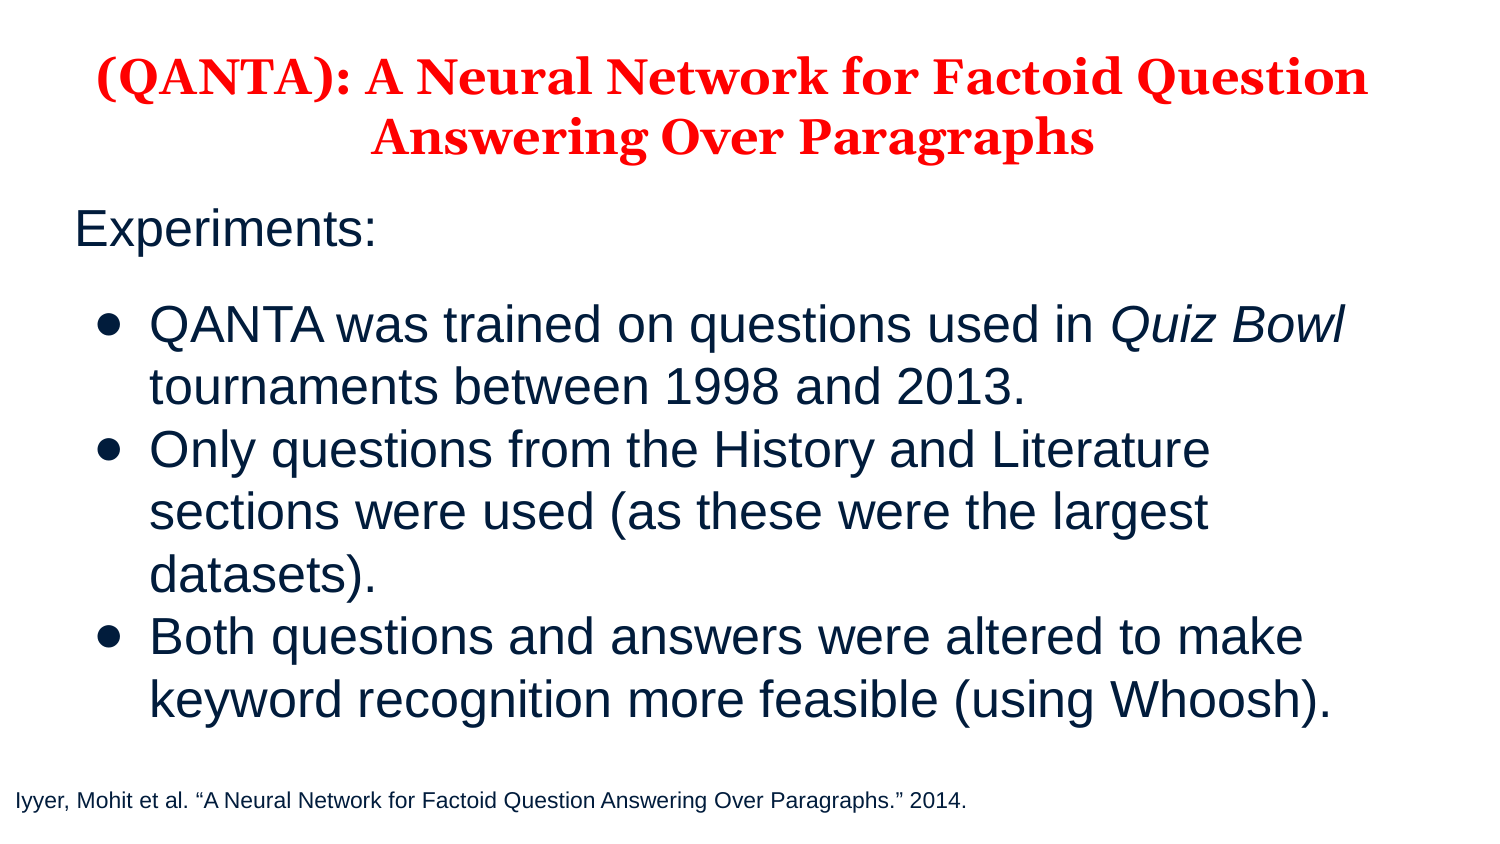

# (QANTA): A Neural Network for Factoid Question Answering Over Paragraphs
Experiments:
QANTA was trained on questions used in Quiz Bowl tournaments between 1998 and 2013.
Only questions from the History and Literature sections were used (as these were the largest datasets).
Both questions and answers were altered to make keyword recognition more feasible (using Whoosh).
Iyyer, Mohit et al. “A Neural Network for Factoid Question Answering Over Paragraphs.” 2014.